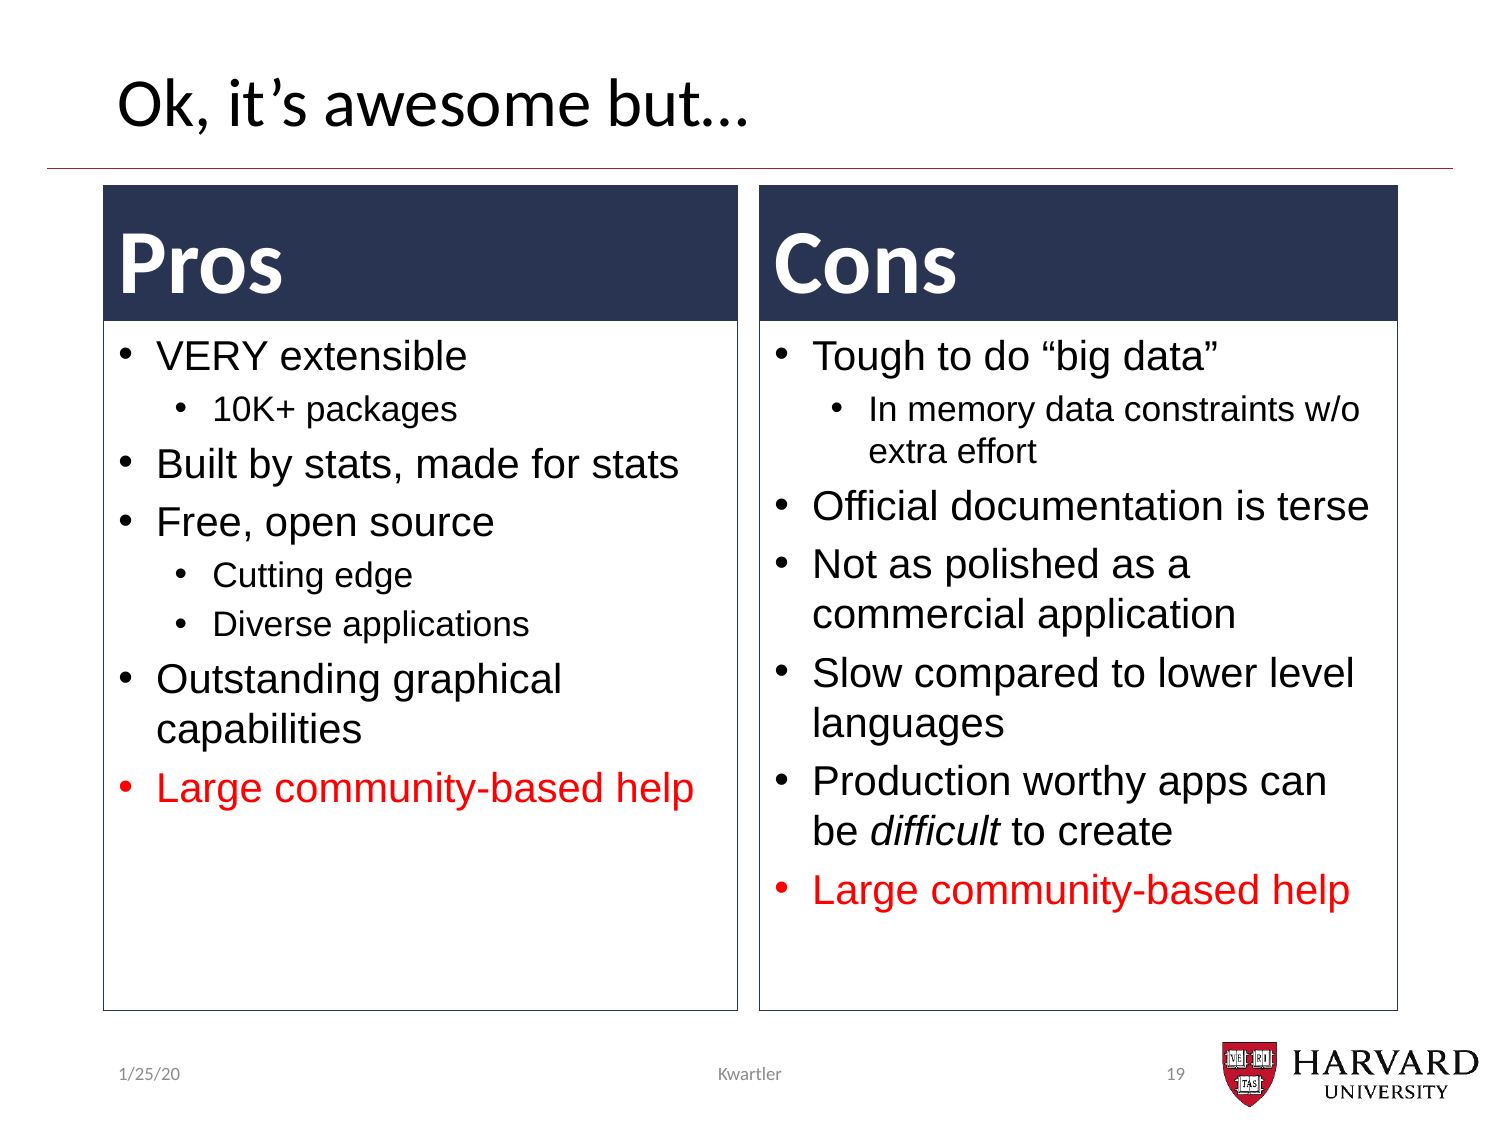

# Ok, it’s awesome but…
Pros
Cons
VERY extensible
10K+ packages
Built by stats, made for stats
Free, open source
Cutting edge
Diverse applications
Outstanding graphical capabilities
Large community-based help

Tough to do “big data”
In memory data constraints w/o extra effort
Official documentation is terse
Not as polished as a commercial application
Slow compared to lower level languages
Production worthy apps can be difficult to create
Large community-based help

1/25/20
Kwartler
19